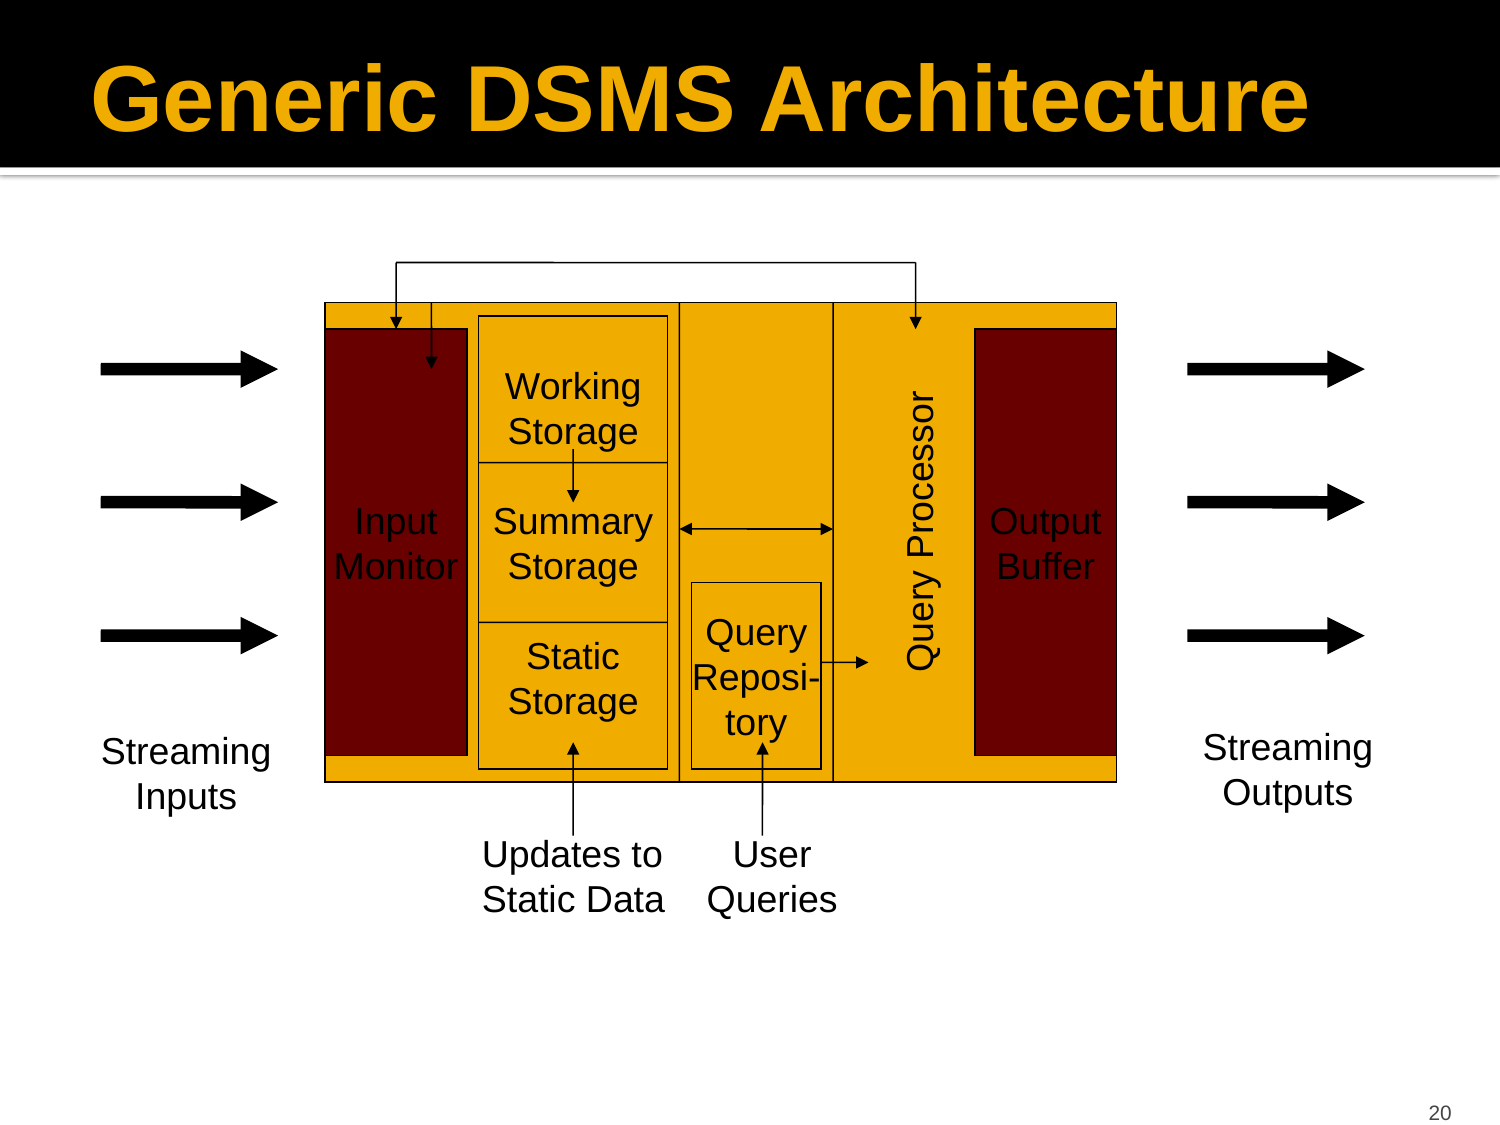

# Generic DSMS Architecture

Working
Storage

Summary
Storage

Static
Storage
Input
Monitor
Output
Buffer

Query Processor

Query
Reposi-
tory

Streaming
Outputs
Streaming
Inputs

Updates to
Static Data
User
Queries
20